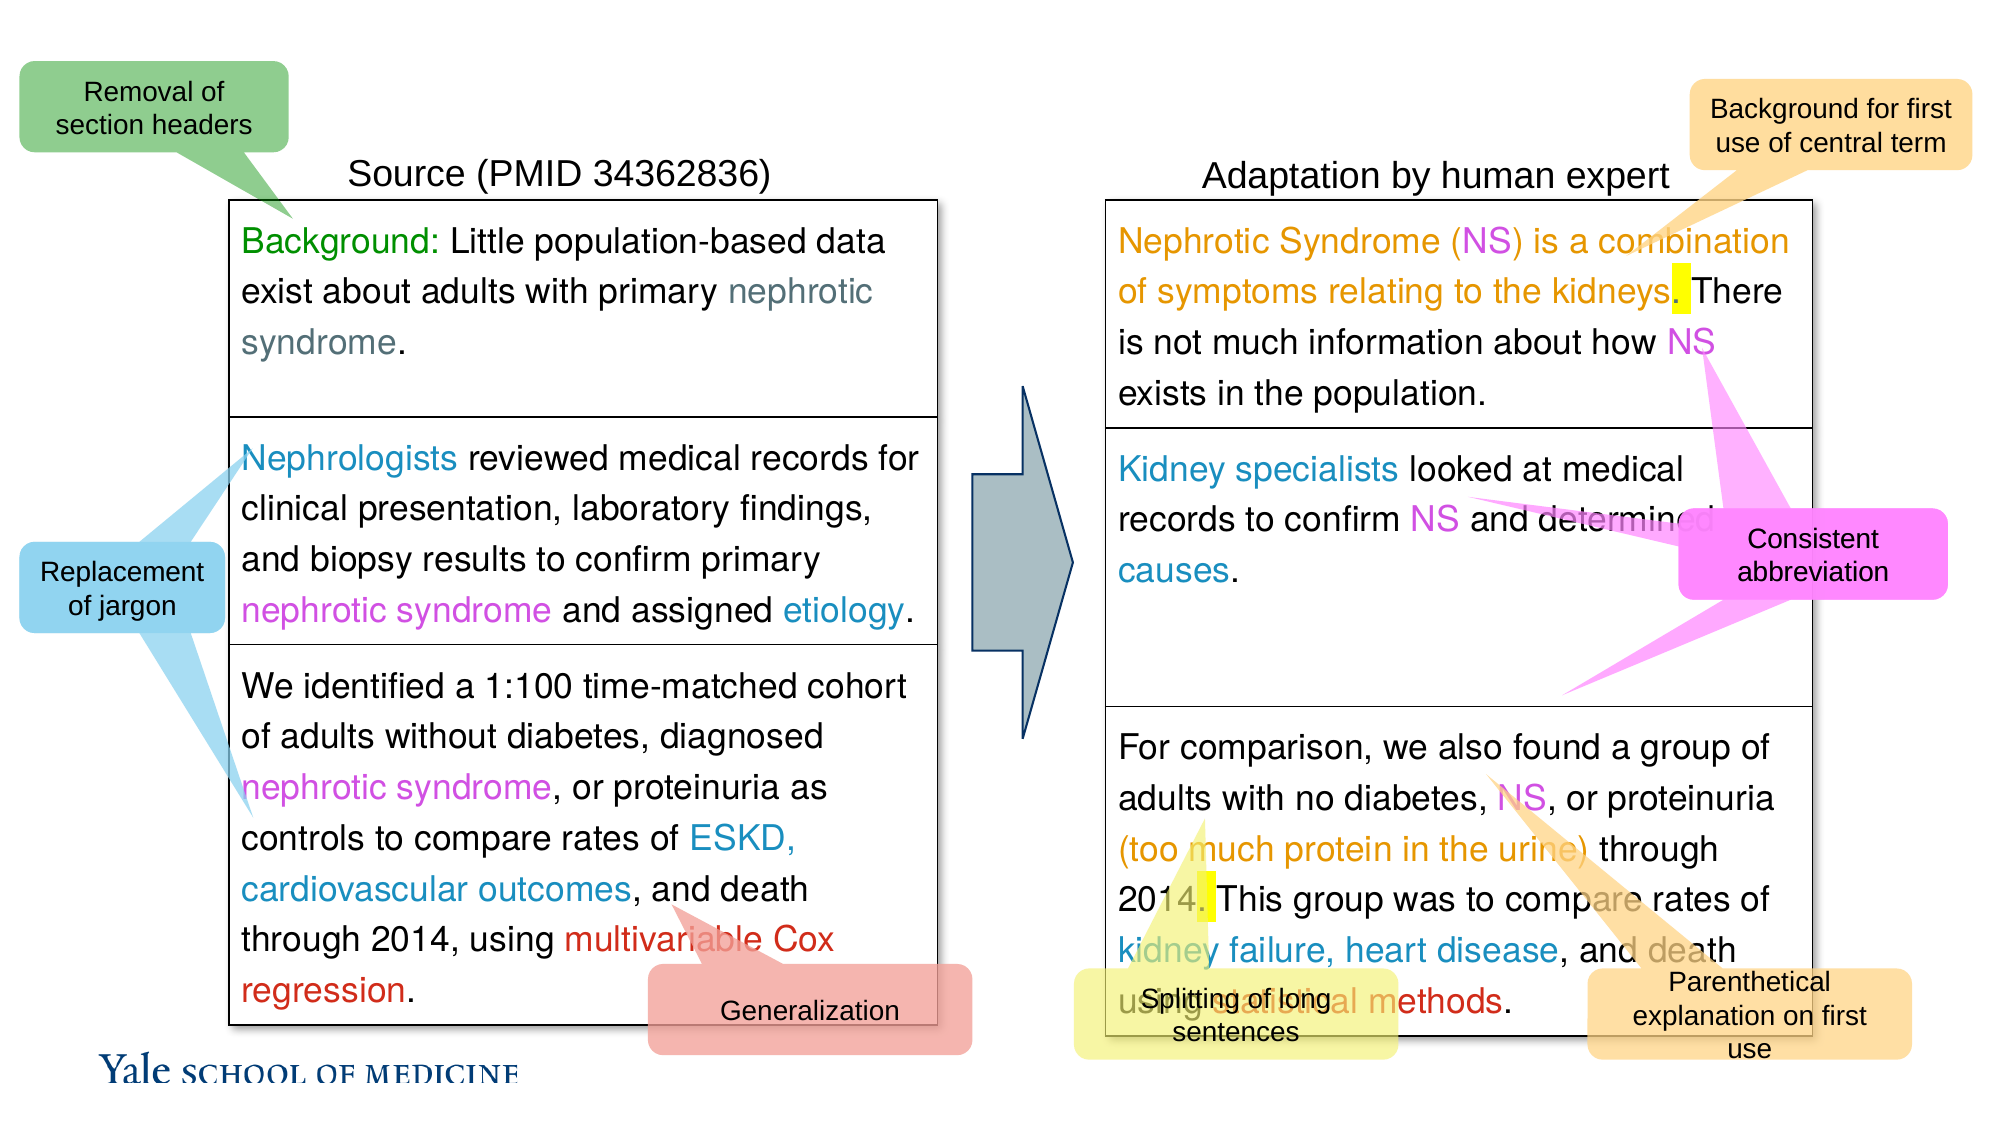

Removal of section headers
Background for first use of central term
Source (PMID 34362836)
Adaptation by human expert
| Background: Little population-based data exist about adults with primary nephrotic syndrome. |
| --- |
| Nephrologists reviewed medical records for clinical presentation, laboratory findings, and biopsy results to confirm primary nephrotic syndrome and assigned etiology. |
| We identified a 1:100 time-matched cohort of adults without diabetes, diagnosed nephrotic syndrome, or proteinuria as controls to compare rates of ESKD, cardiovascular outcomes, and death through 2014, using multivariable Cox regression. |
| Nephrotic Syndrome (NS) is a combination of symptoms relating to the kidneys. There is not much information about how NS exists in the population. |
| --- |
| Kidney specialists looked at medical records to confirm NS and determined causes. |
| For comparison, we also found a group of adults with no diabetes, NS, or proteinuria (too much protein in the urine) through 2014. This group was to compare rates of kidney failure, heart disease, and death using statistical methods. |

Consistent abbreviation
Consistent abbreviation
Consistent abbreviation
Replacement of jargon
Replacement of jargon
Generalization
Parenthetical explanation on first use
Splitting of long sentences